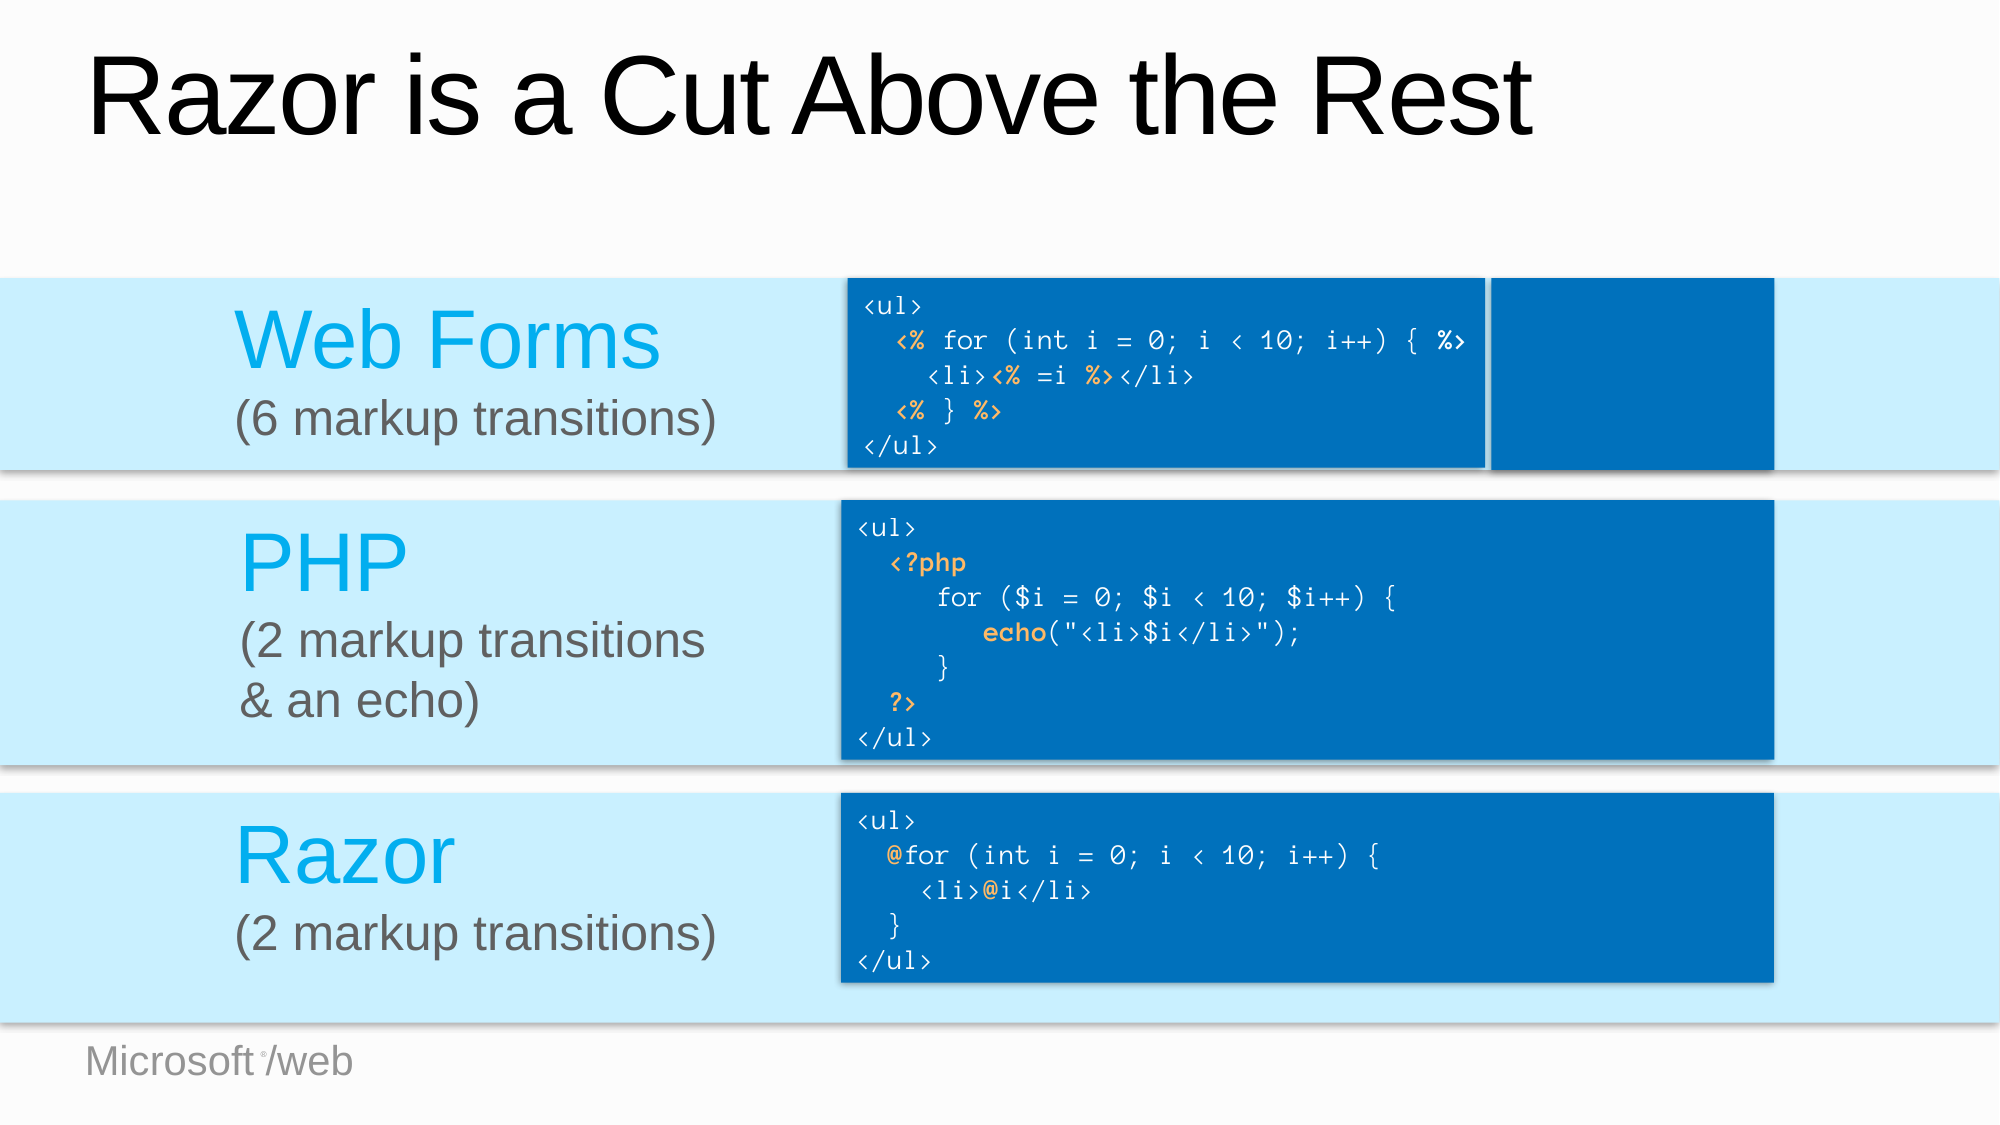

# Razor is a Cut Above the Rest

Web Forms
(6 markup transitions)
<ul>
  <% for (int i = 0; i < 10; i++) { %>
    <li><% =i %></li>
  <% } %>
</ul>

PHP
(2 markup transitions
& an echo)
<ul>
  <?php
     for ($i = 0; $i < 10; $i++) {
        echo("<li>$i</li>");
     }
  ?>
</ul>
Razor
(2 markup transitions)
<ul>
  @for (int i = 0; i < 10; i++) {
    <li>@i</li>
  }
</ul>